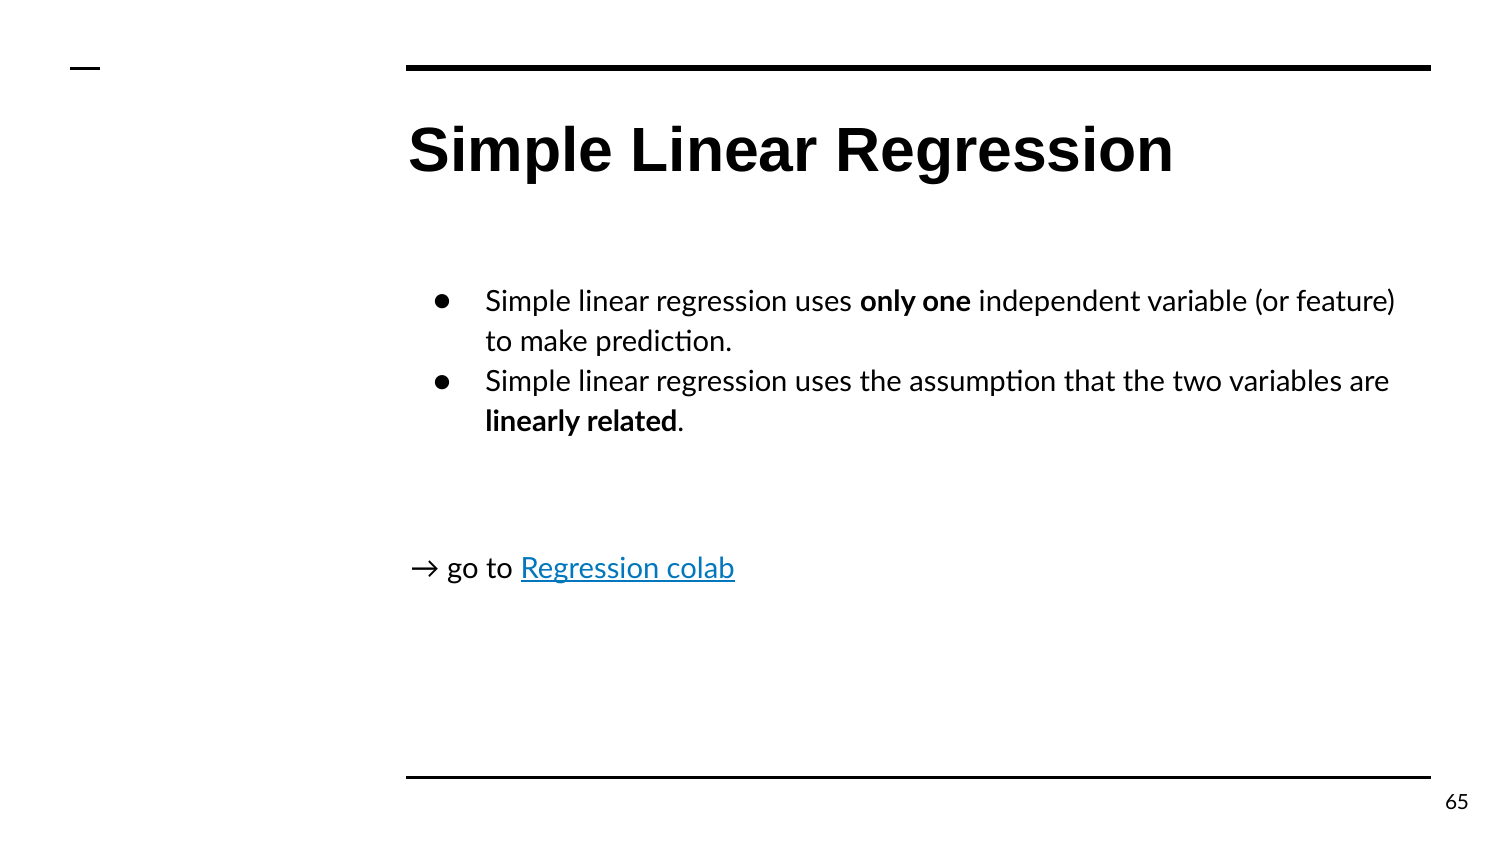

# Simple Linear Regression
Simple linear regression uses only one independent variable (or feature) to make prediction.
Simple linear regression uses the assumption that the two variables are linearly related.

→ go to Regression colab
65